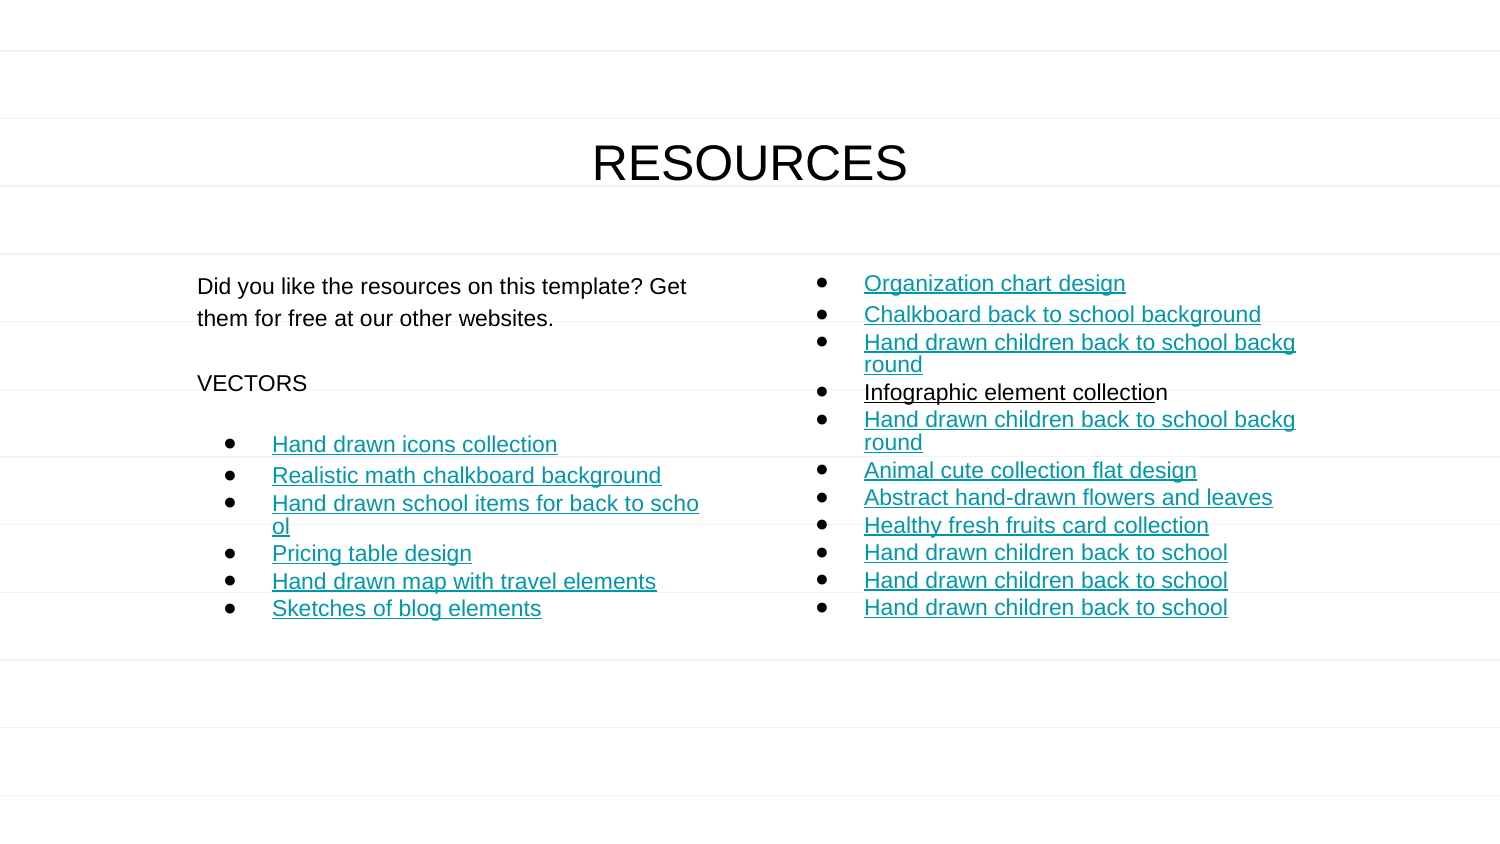

# RESOURCES
Did you like the resources on this template? Get them for free at our other websites.
VECTORS
Hand drawn icons collection
Realistic math chalkboard background
Hand drawn school items for back to school
Pricing table design
Hand drawn map with travel elements
Sketches of blog elements

Organization chart design
Chalkboard back to school background
Hand drawn children back to school background
Infographic element collection
Hand drawn children back to school background
Animal cute collection flat design
Abstract hand-drawn flowers and leaves
Healthy fresh fruits card collection
Hand drawn children back to school
Hand drawn children back to school
Hand drawn children back to school